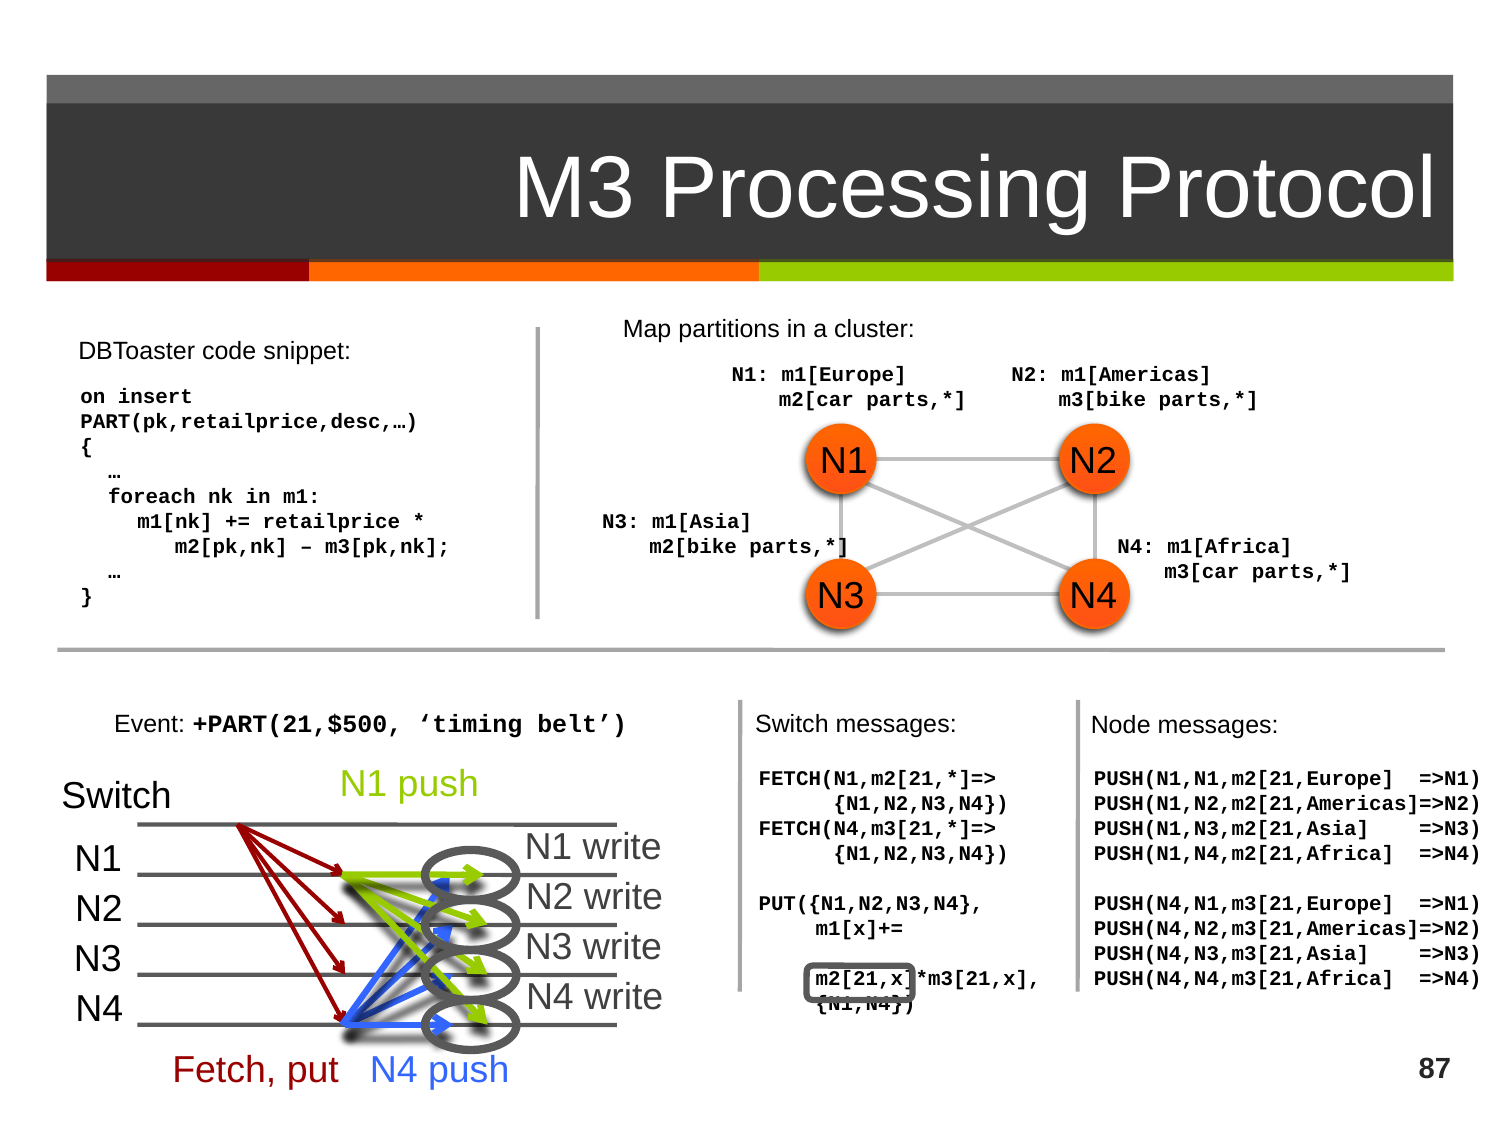

# M3 Processing Protocol
Map partitions in a cluster:
DBToaster code snippet:
N1: m1[Europe]
	m2[car parts,*]

N2: m1[Americas]
	m3[bike parts,*]
on insert
PART(pk,retailprice,desc,…)
{
	…
	foreach nk in m1:
		m1[nk] += retailprice *
			m2[pk,nk] – m3[pk,nk];
	…
}

N1
N2
N3: m1[Asia]
	m2[bike parts,*]

N4: m1[Africa]
	m3[car parts,*]

N3
N4
Event: +PART(21,$500, ‘timing belt’)

Switch messages:
Node messages:
N1 push
FETCH(N1,m2[21,*]=>
	{N1,N2,N3,N4})
FETCH(N4,m3[21,*]=>
	{N1,N2,N3,N4})

PUT({N1,N2,N3,N4},
m1[x]+=
	m2[21,x]*m3[21,x],
{N1,N4})

PUSH(N1,N1,m2[21,Europe]  =>N1)
PUSH(N1,N2,m2[21,Americas]=>N2)
PUSH(N1,N3,m2[21,Asia]    =>N3)
PUSH(N1,N4,m2[21,Africa]  =>N4)

PUSH(N4,N1,m3[21,Europe]  =>N1)
PUSH(N4,N2,m3[21,Americas]=>N2)
PUSH(N4,N3,m3[21,Asia]    =>N3)
PUSH(N4,N4,m3[21,Africa]  =>N4)

Switch
N1 write
N1

N2 write
N2

N3 write
N3

N4 write

N4

Fetch, put
N4 push